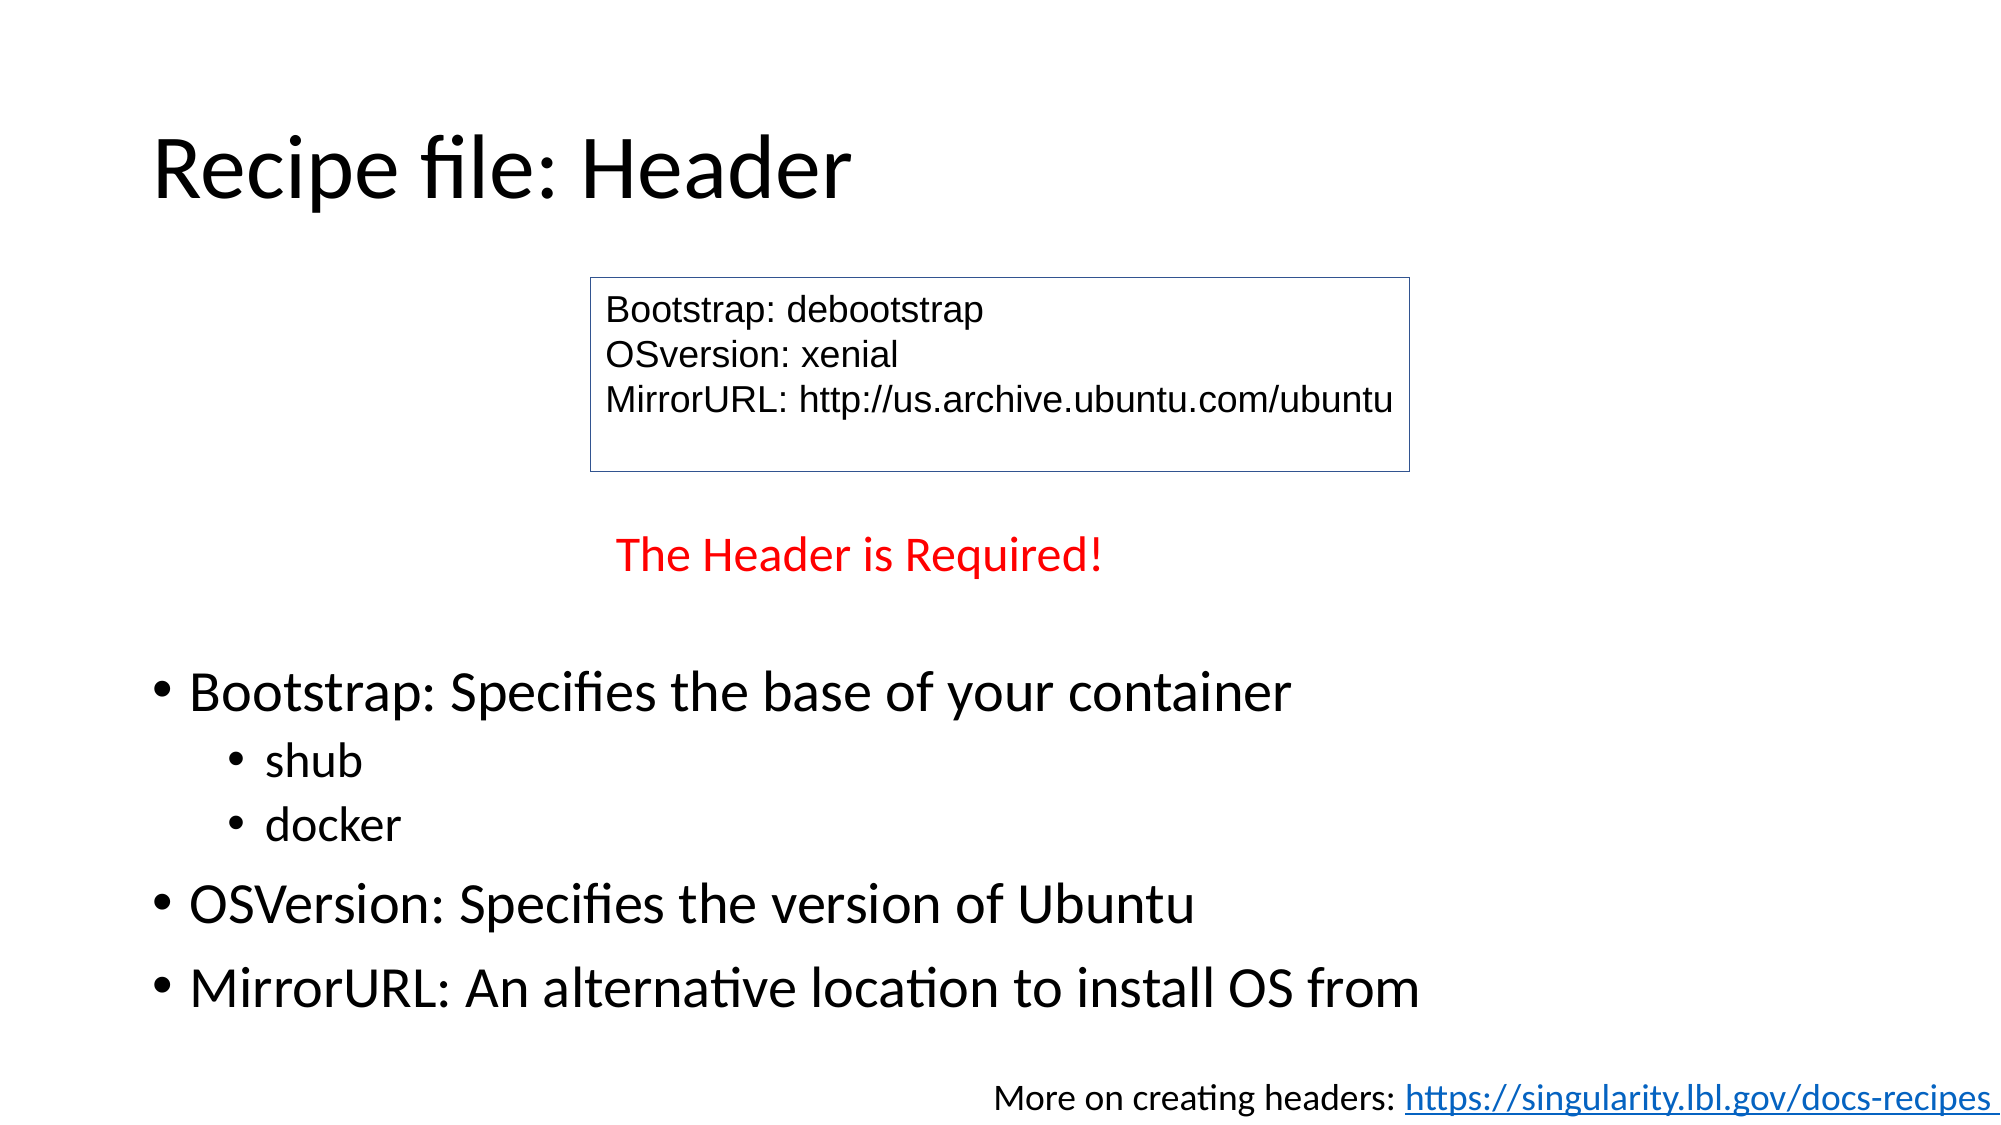

# Recipe file: Header
Bootstrap: debootstrap
OSversion: xenial
MirrorURL: http://us.archive.ubuntu.com/ubuntu

The Header is Required!

Bootstrap: Specifies the base of your container
shub
docker
OSVersion: Specifies the version of Ubuntu
MirrorURL: An alternative location to install OS from
More on creating headers: https://singularity.lbl.gov/docs-recipes